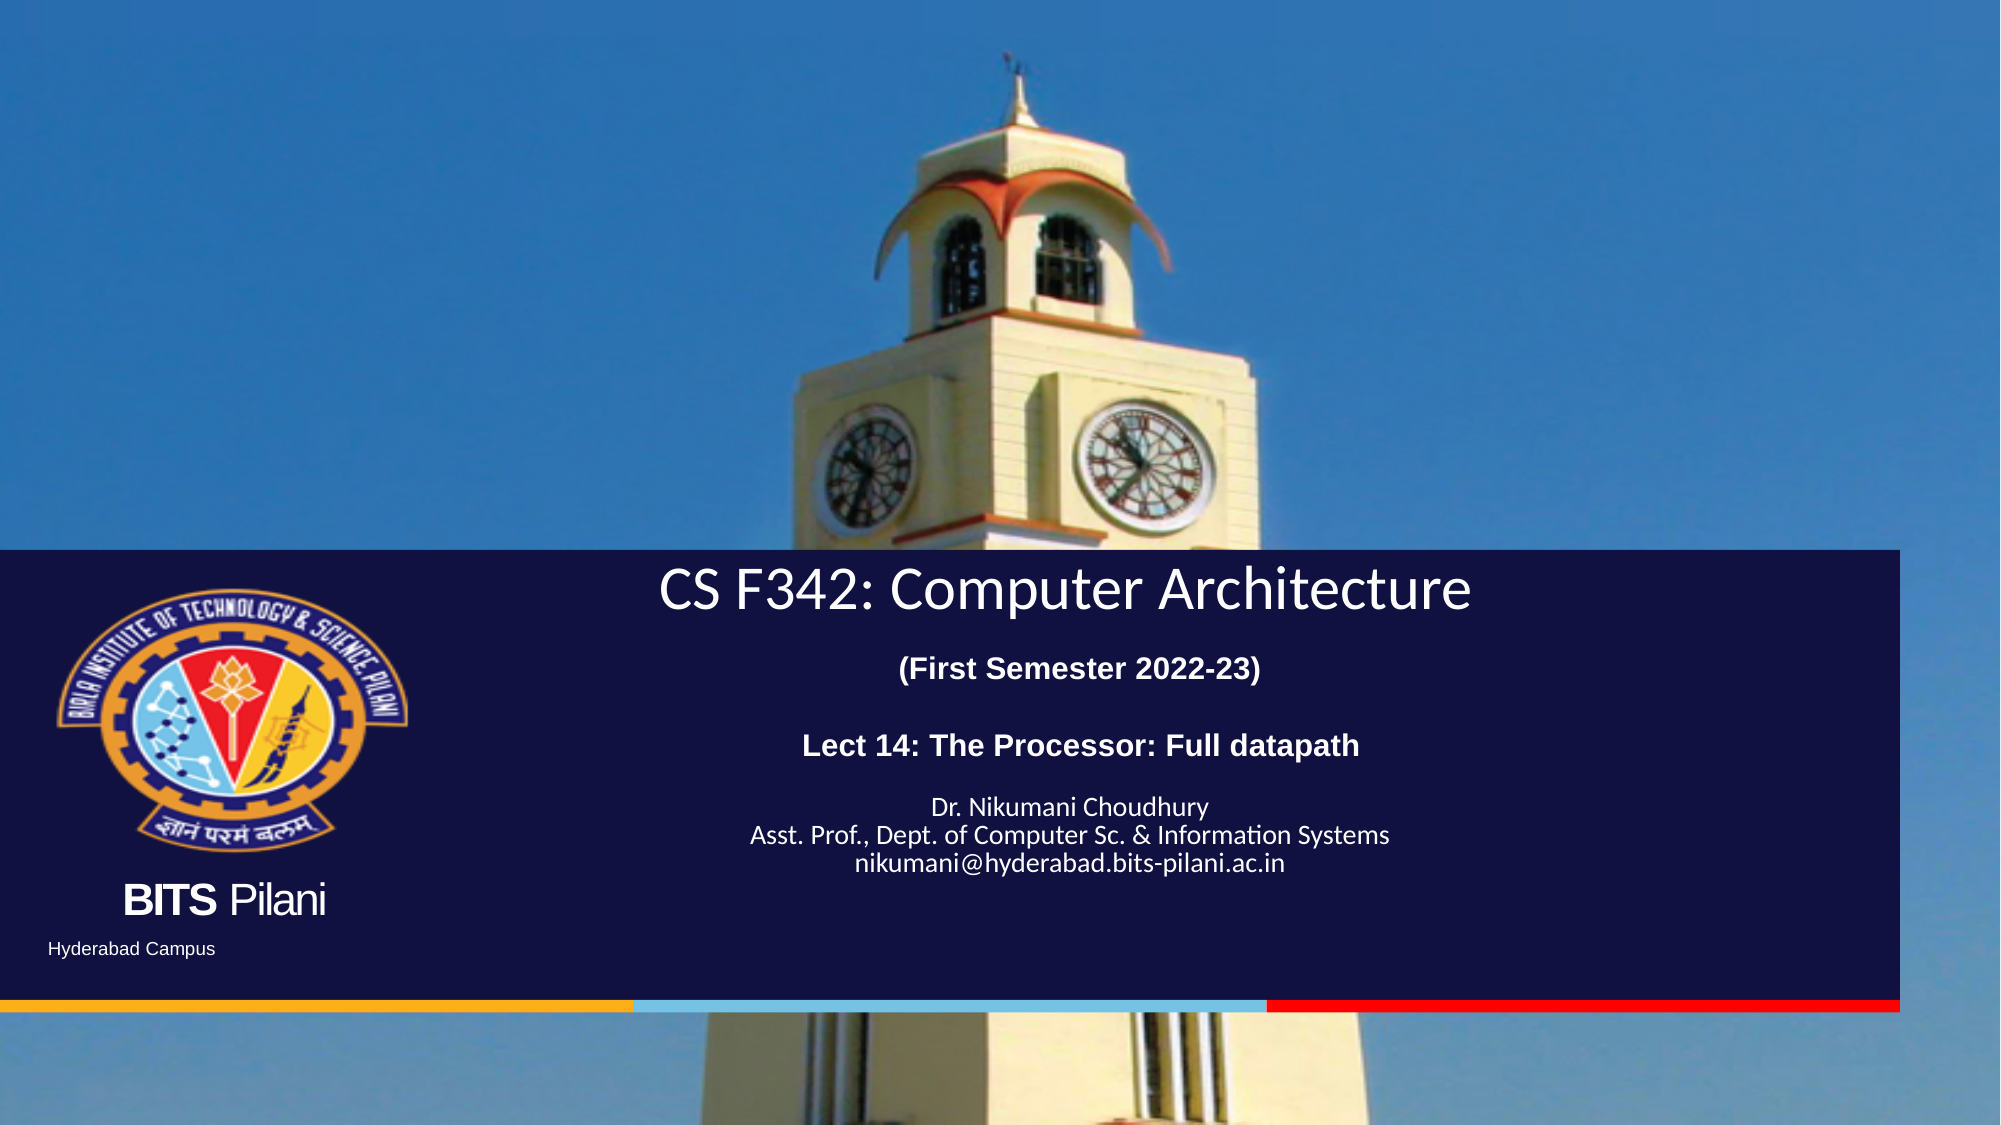

# CS F342: Computer Architecture
(First Semester 2022-23)
Lect 14: The Processor: Full datapath
Dr. Nikumani Choudhury
Asst. Prof., Dept. of Computer Sc. & Information Systems
nikumani@hyderabad.bits-pilani.ac.in